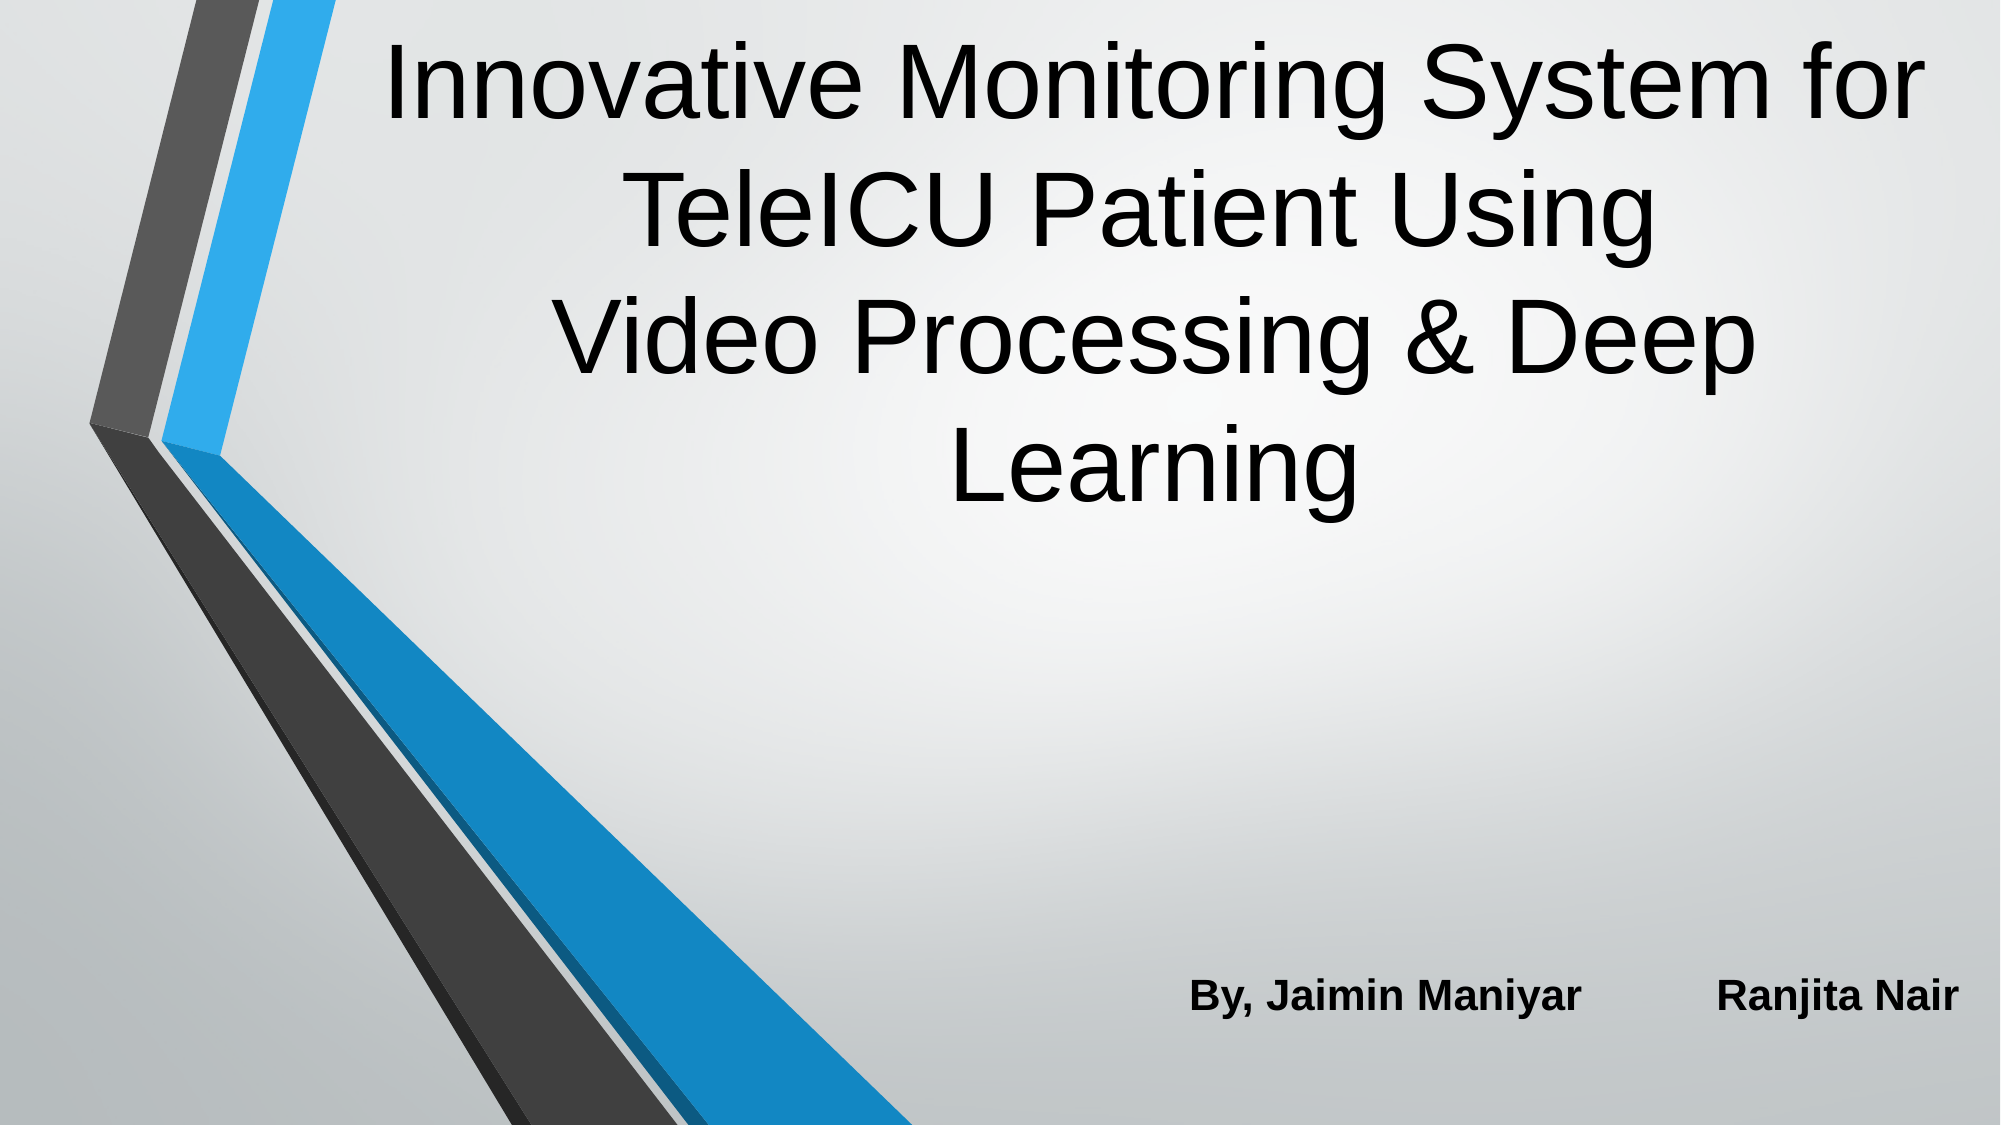

# Innovative Monitoring System for TeleICU Patient Using Video Processing & Deep Learning
By, Jaimin Maniyar           Ranjita Nair